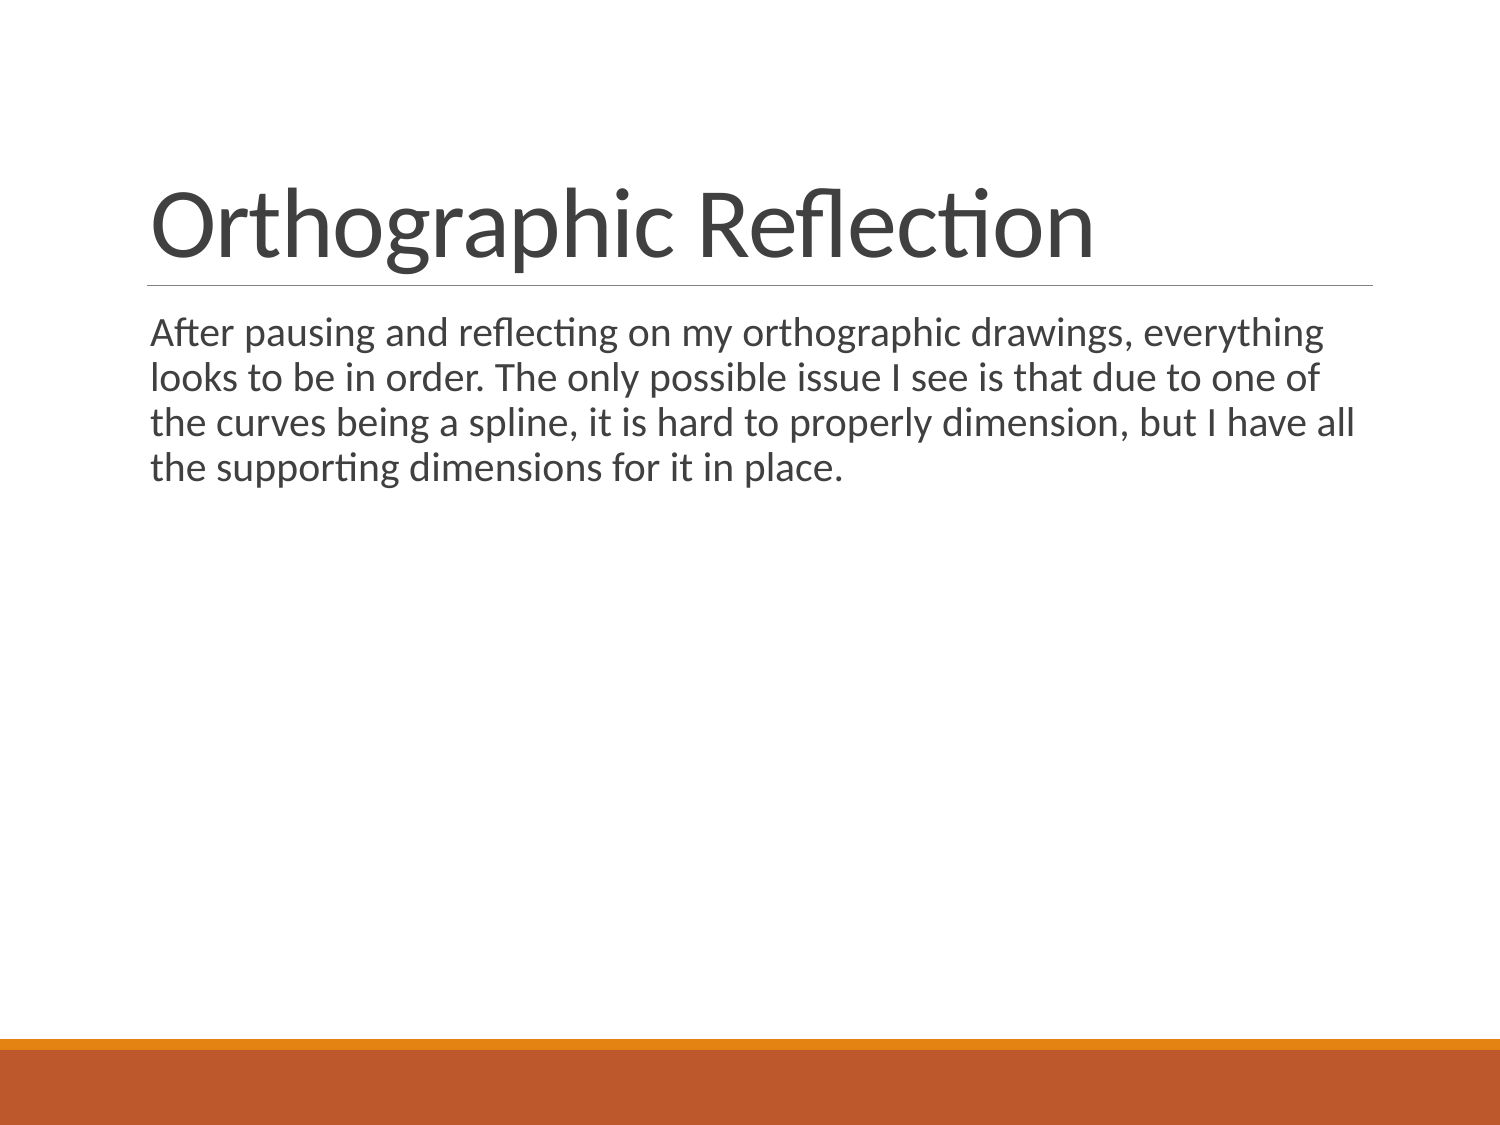

# Orthographic Reflection
After pausing and reflecting on my orthographic drawings, everything looks to be in order. The only possible issue I see is that due to one of the curves being a spline, it is hard to properly dimension, but I have all the supporting dimensions for it in place.